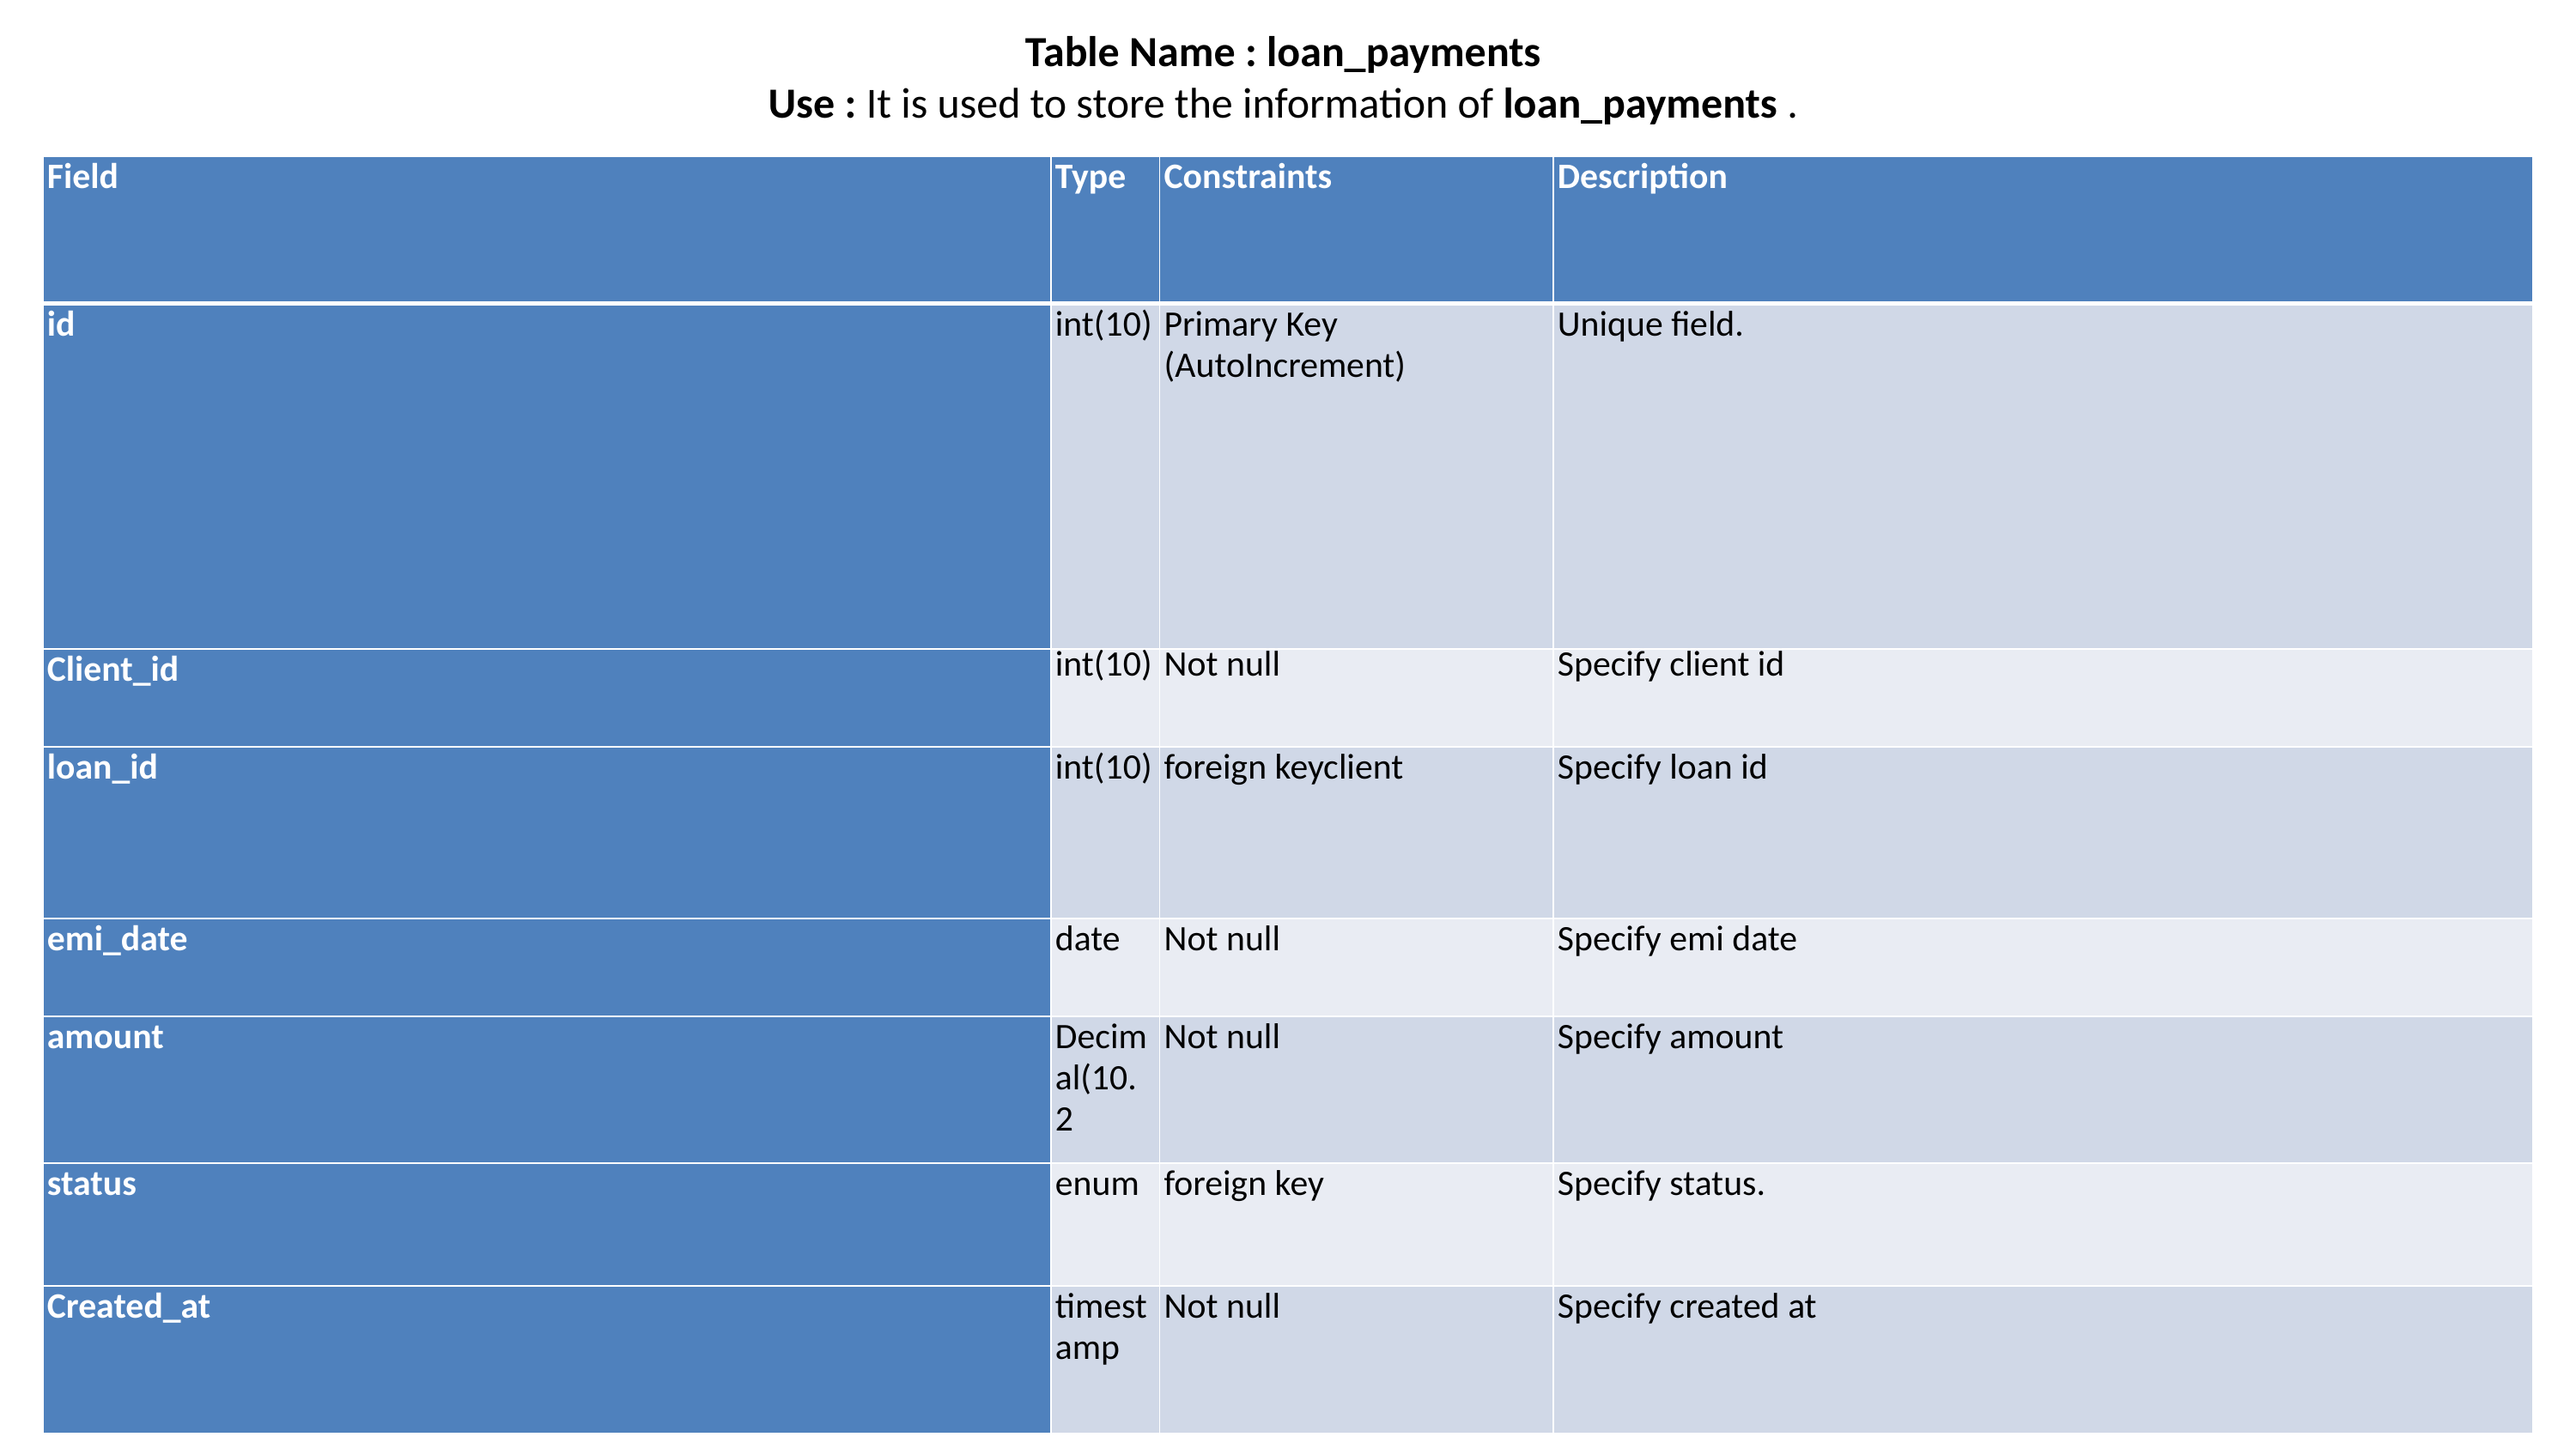

Table Name : loan_payments
Use : It is used to store the information of loan_payments .

| Field | Type | Constraints | Description |
| --- | --- | --- | --- |
| id | int(10) | Primary Key (AutoIncrement) | Unique field. |
| Client\_id | int(10) | Not null | Specify client id |
| loan\_id | int(10) | foreign keyclient | Specify loan id |
| emi\_date | date | Not null | Specify emi date |
| amount | Decimal(10.2 | Not null | Specify amount |
| status | enum | foreign key | Specify status. |
| Created\_at | timestamp | Not null | Specify created at |